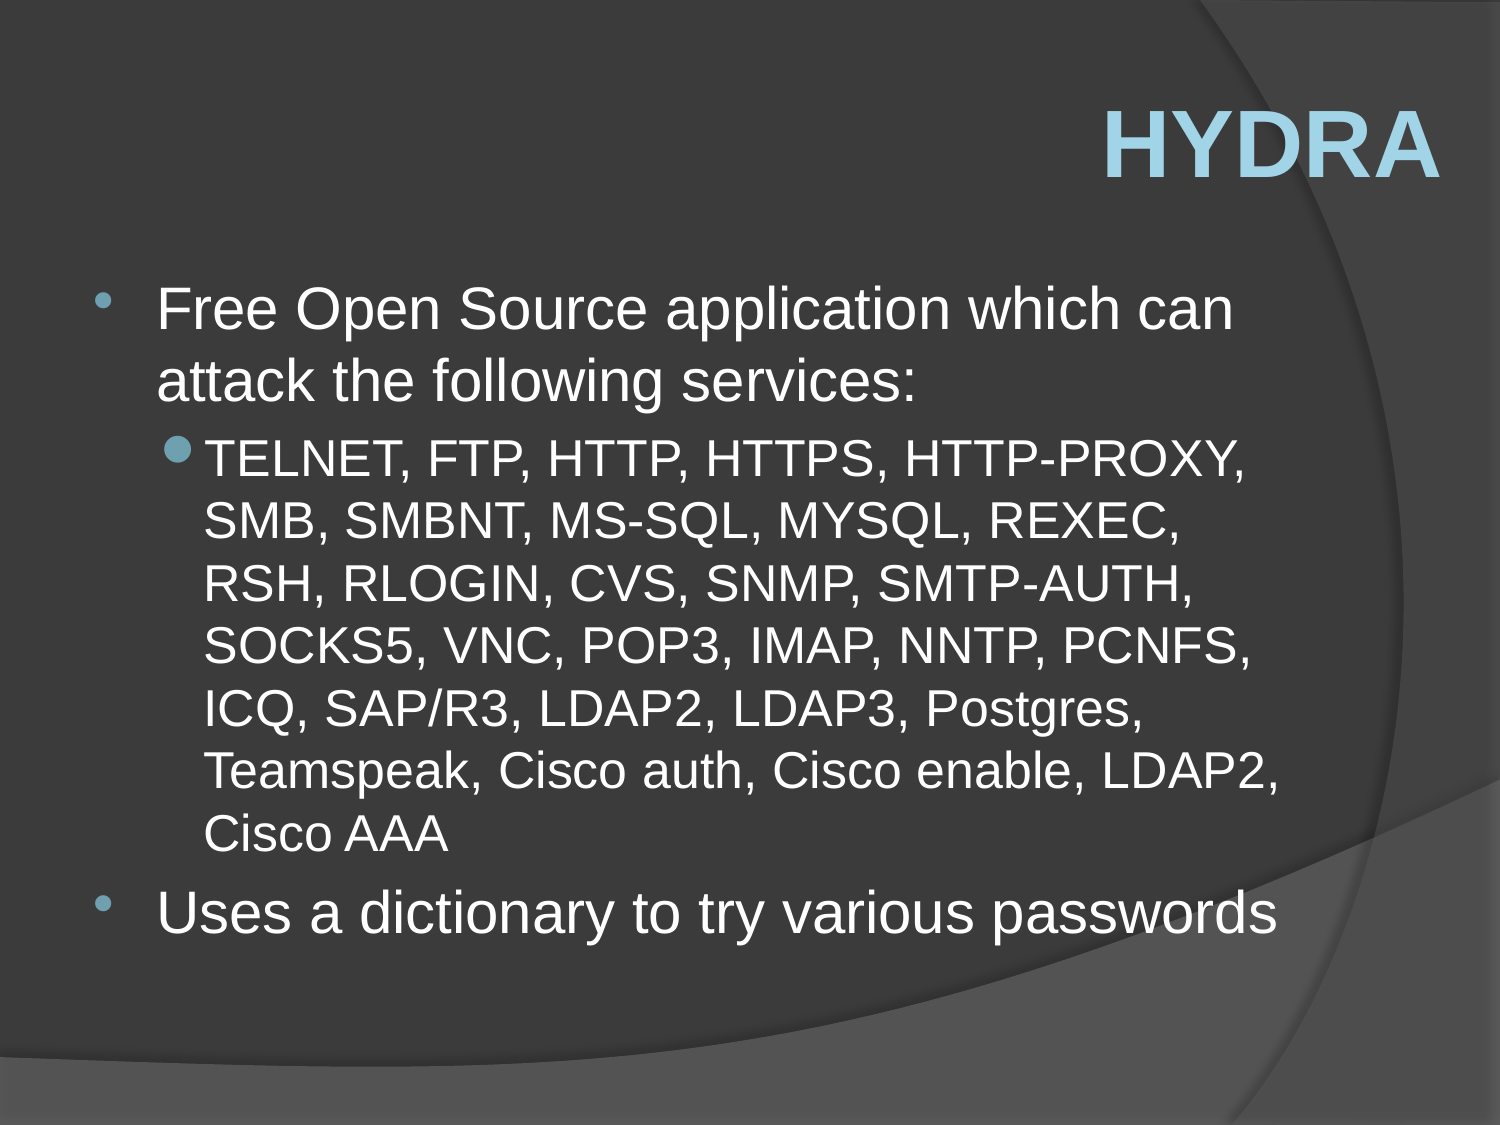

# Hydra
Free Open Source application which can attack the following services:
TELNET, FTP, HTTP, HTTPS, HTTP-PROXY, SMB, SMBNT, MS-SQL, MYSQL, REXEC, RSH, RLOGIN, CVS, SNMP, SMTP-AUTH, SOCKS5, VNC, POP3, IMAP, NNTP, PCNFS, ICQ, SAP/R3, LDAP2, LDAP3, Postgres, Teamspeak, Cisco auth, Cisco enable, LDAP2, Cisco AAA
Uses a dictionary to try various passwords